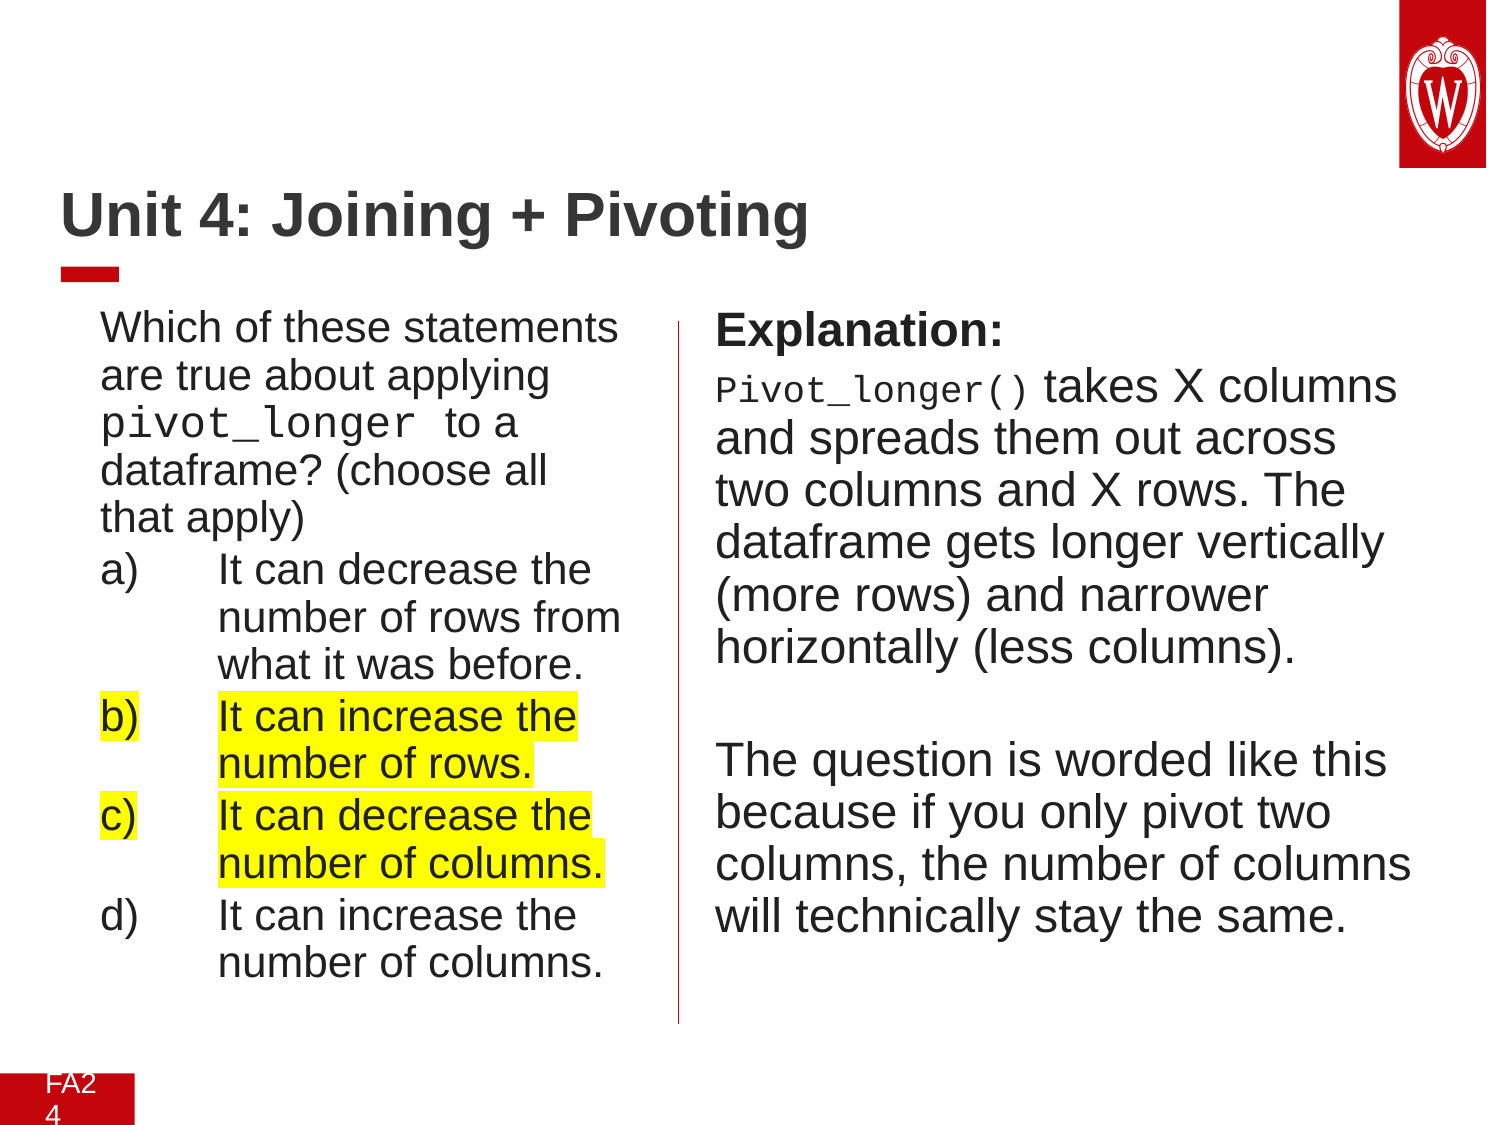

# Unit 4: Joining + Pivoting
Explanation:
Pivot_longer() takes X columns and spreads them out across two columns and X rows. The dataframe gets longer vertically (more rows) and narrower horizontally (less columns).

The question is worded like this because if you only pivot two columns, the number of columns will technically stay the same.
Which of these statements are true about applying pivot_longer to a dataframe? (choose all that apply)
It can decrease the number of rows from what it was before.
It can increase the number of rows.
It can decrease the number of columns.
It can increase the number of columns.
FA24